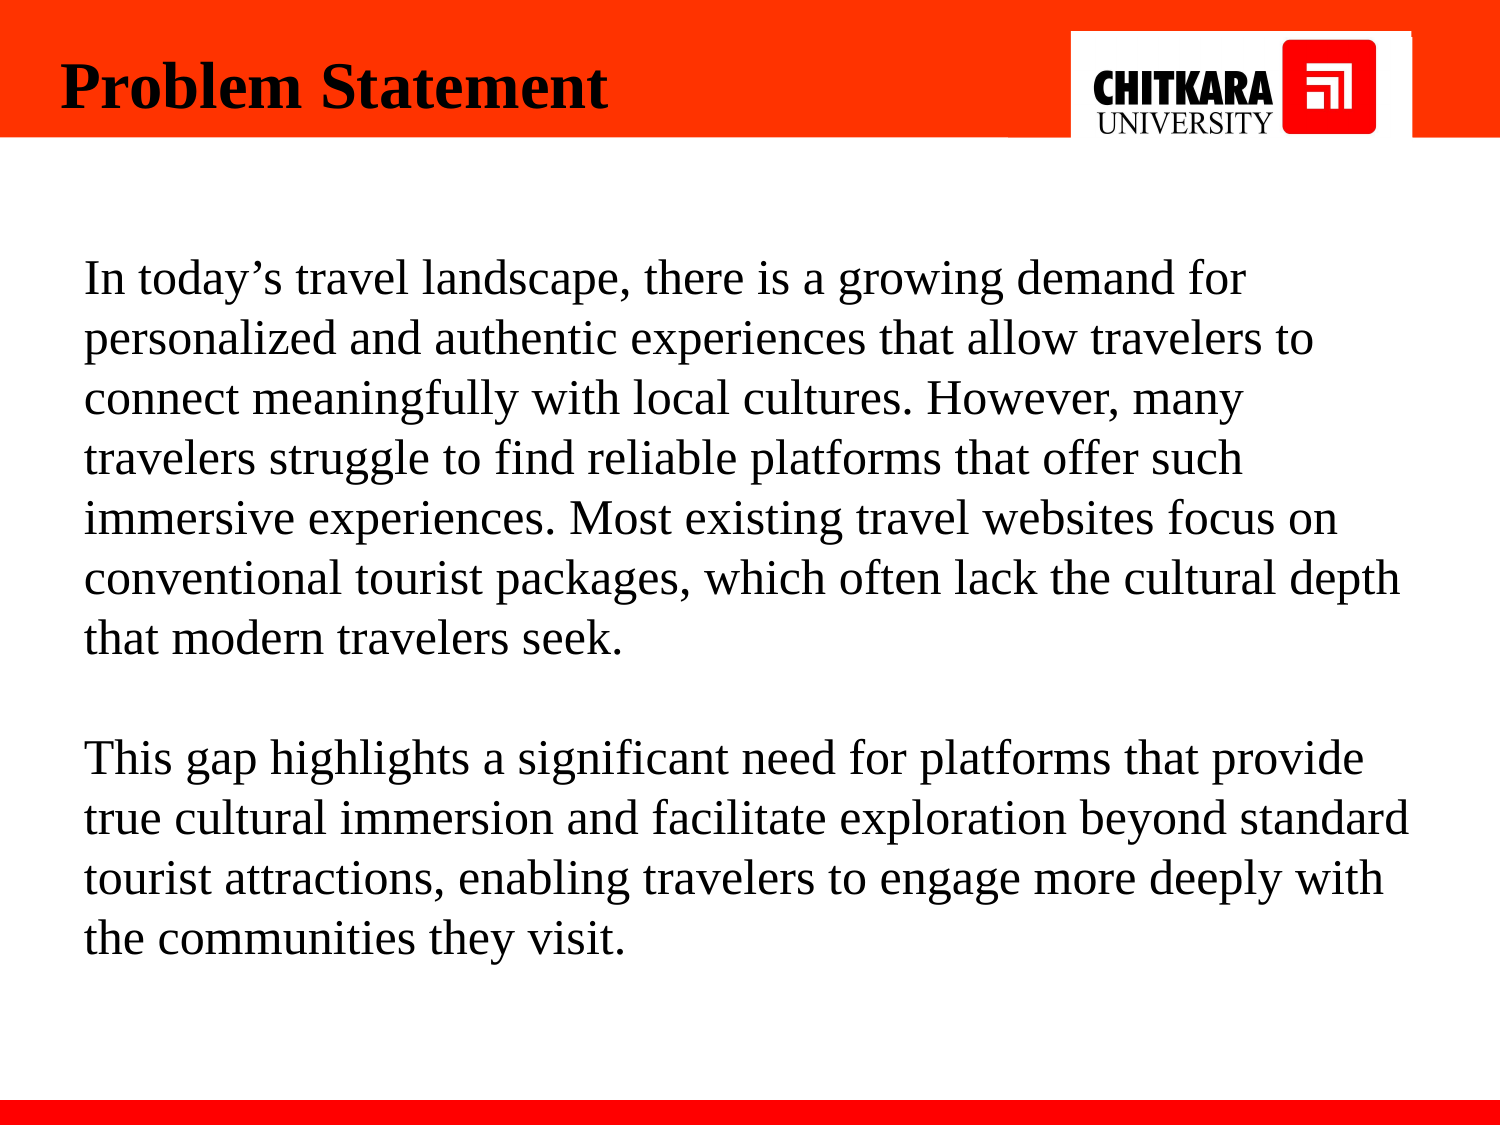

# Problem Statement
In today’s travel landscape, there is a growing demand for personalized and authentic experiences that allow travelers to connect meaningfully with local cultures. However, many travelers struggle to find reliable platforms that offer such immersive experiences. Most existing travel websites focus on conventional tourist packages, which often lack the cultural depth that modern travelers seek.

This gap highlights a significant need for platforms that provide true cultural immersion and facilitate exploration beyond standard tourist attractions, enabling travelers to engage more deeply with the communities they visit.